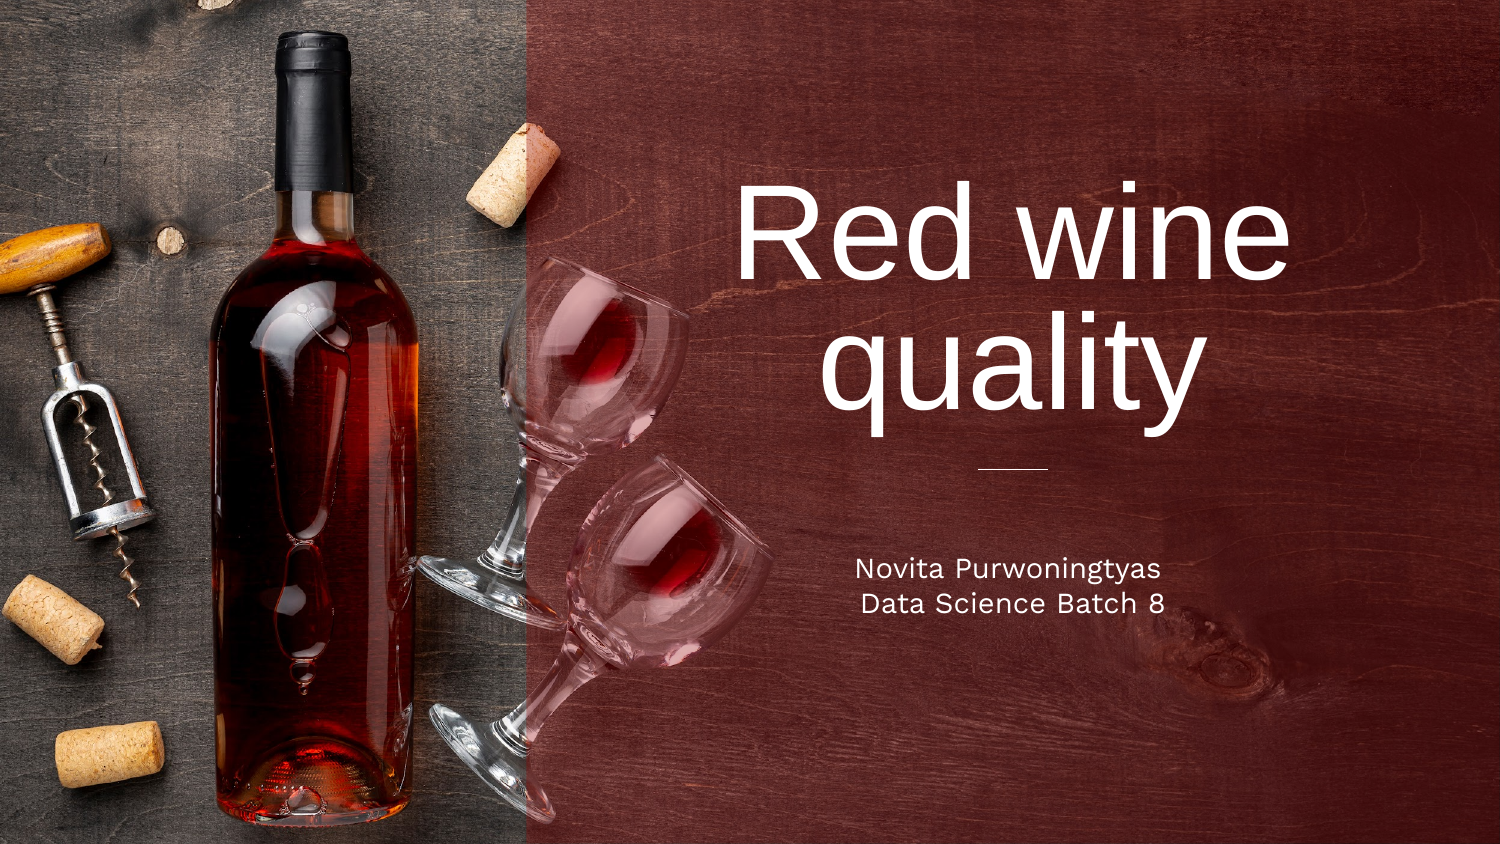

# Red wine quality
Novita Purwoningtyas
Data Science Batch 8